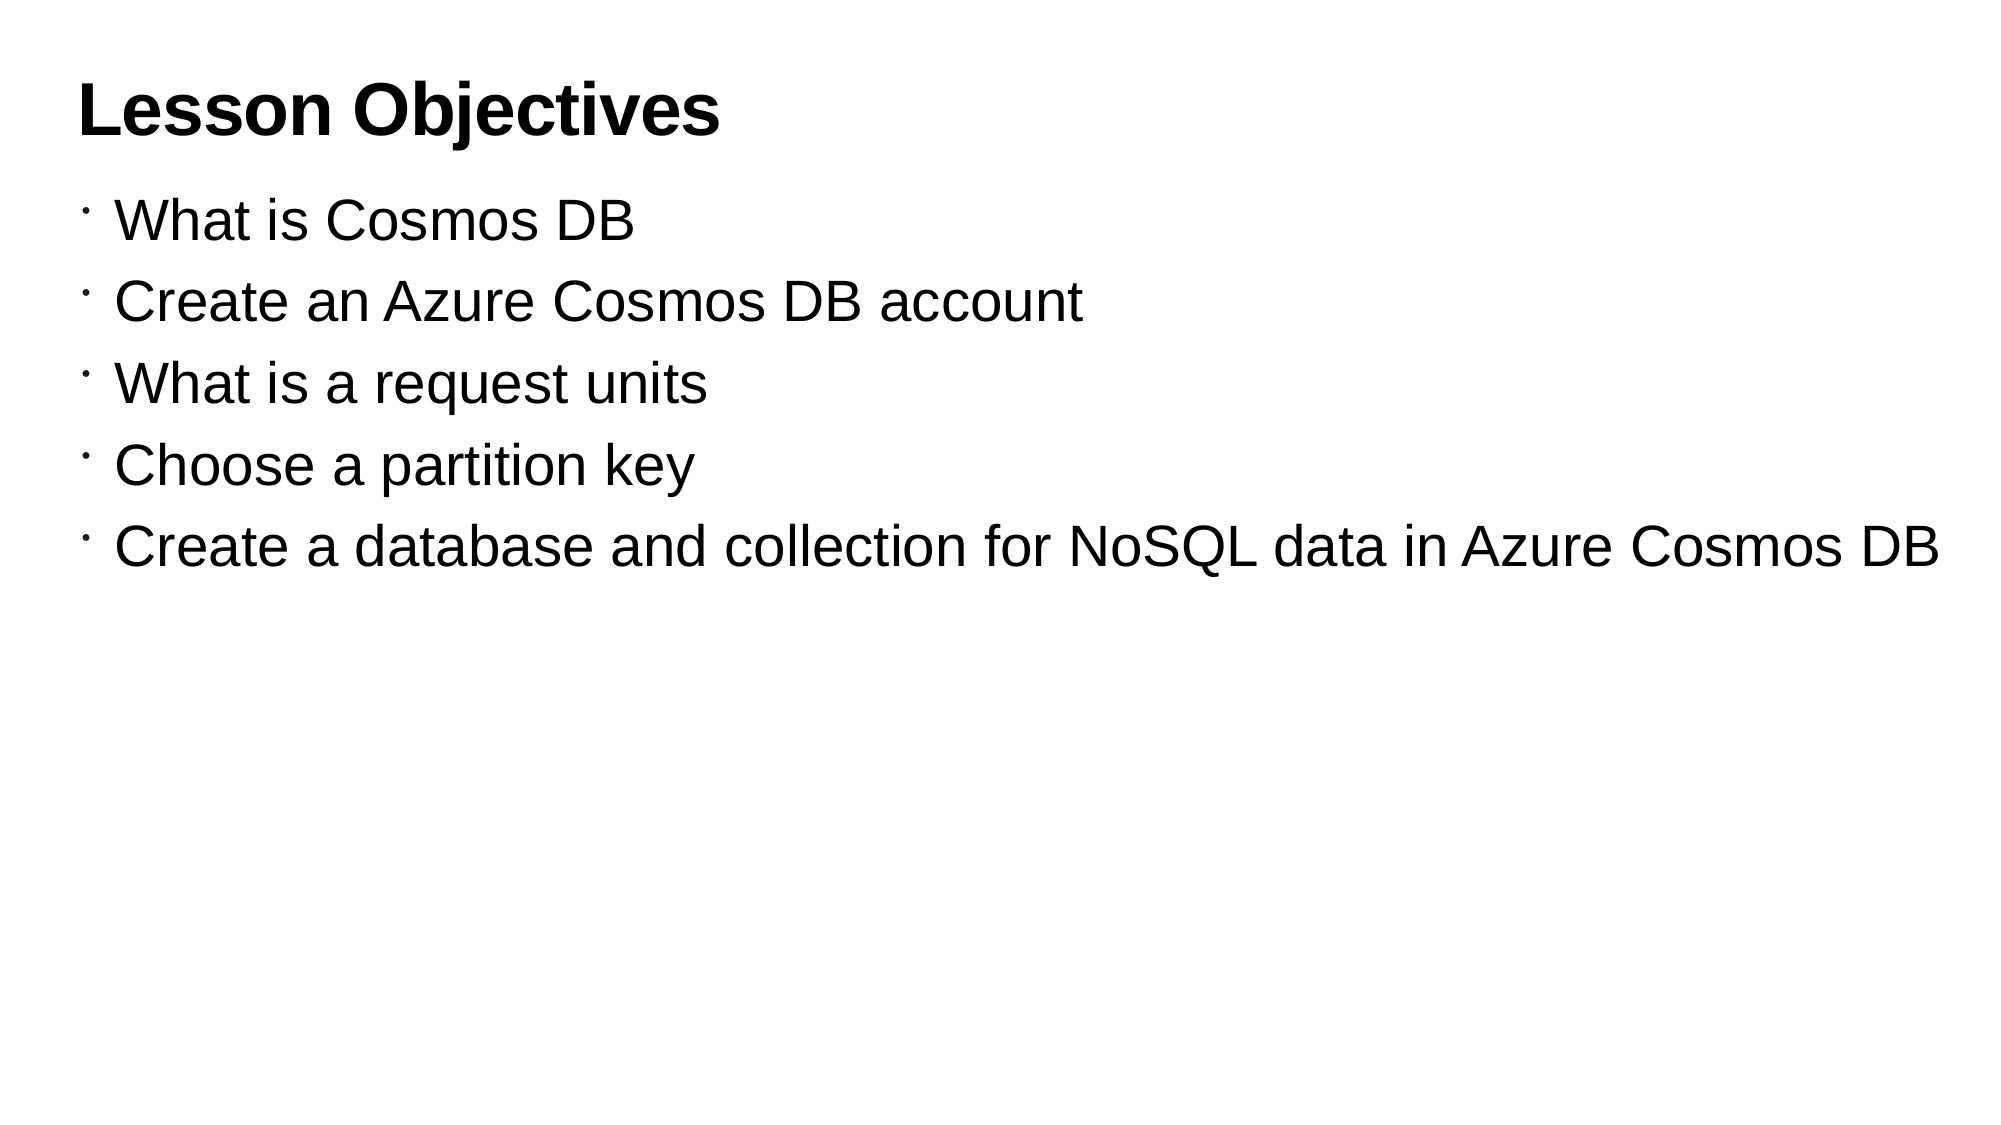

# Lesson Objectives
What is Cosmos DB
Create an Azure Cosmos DB account
What is a request units
Choose a partition key
Create a database and collection for NoSQL data in Azure Cosmos DB